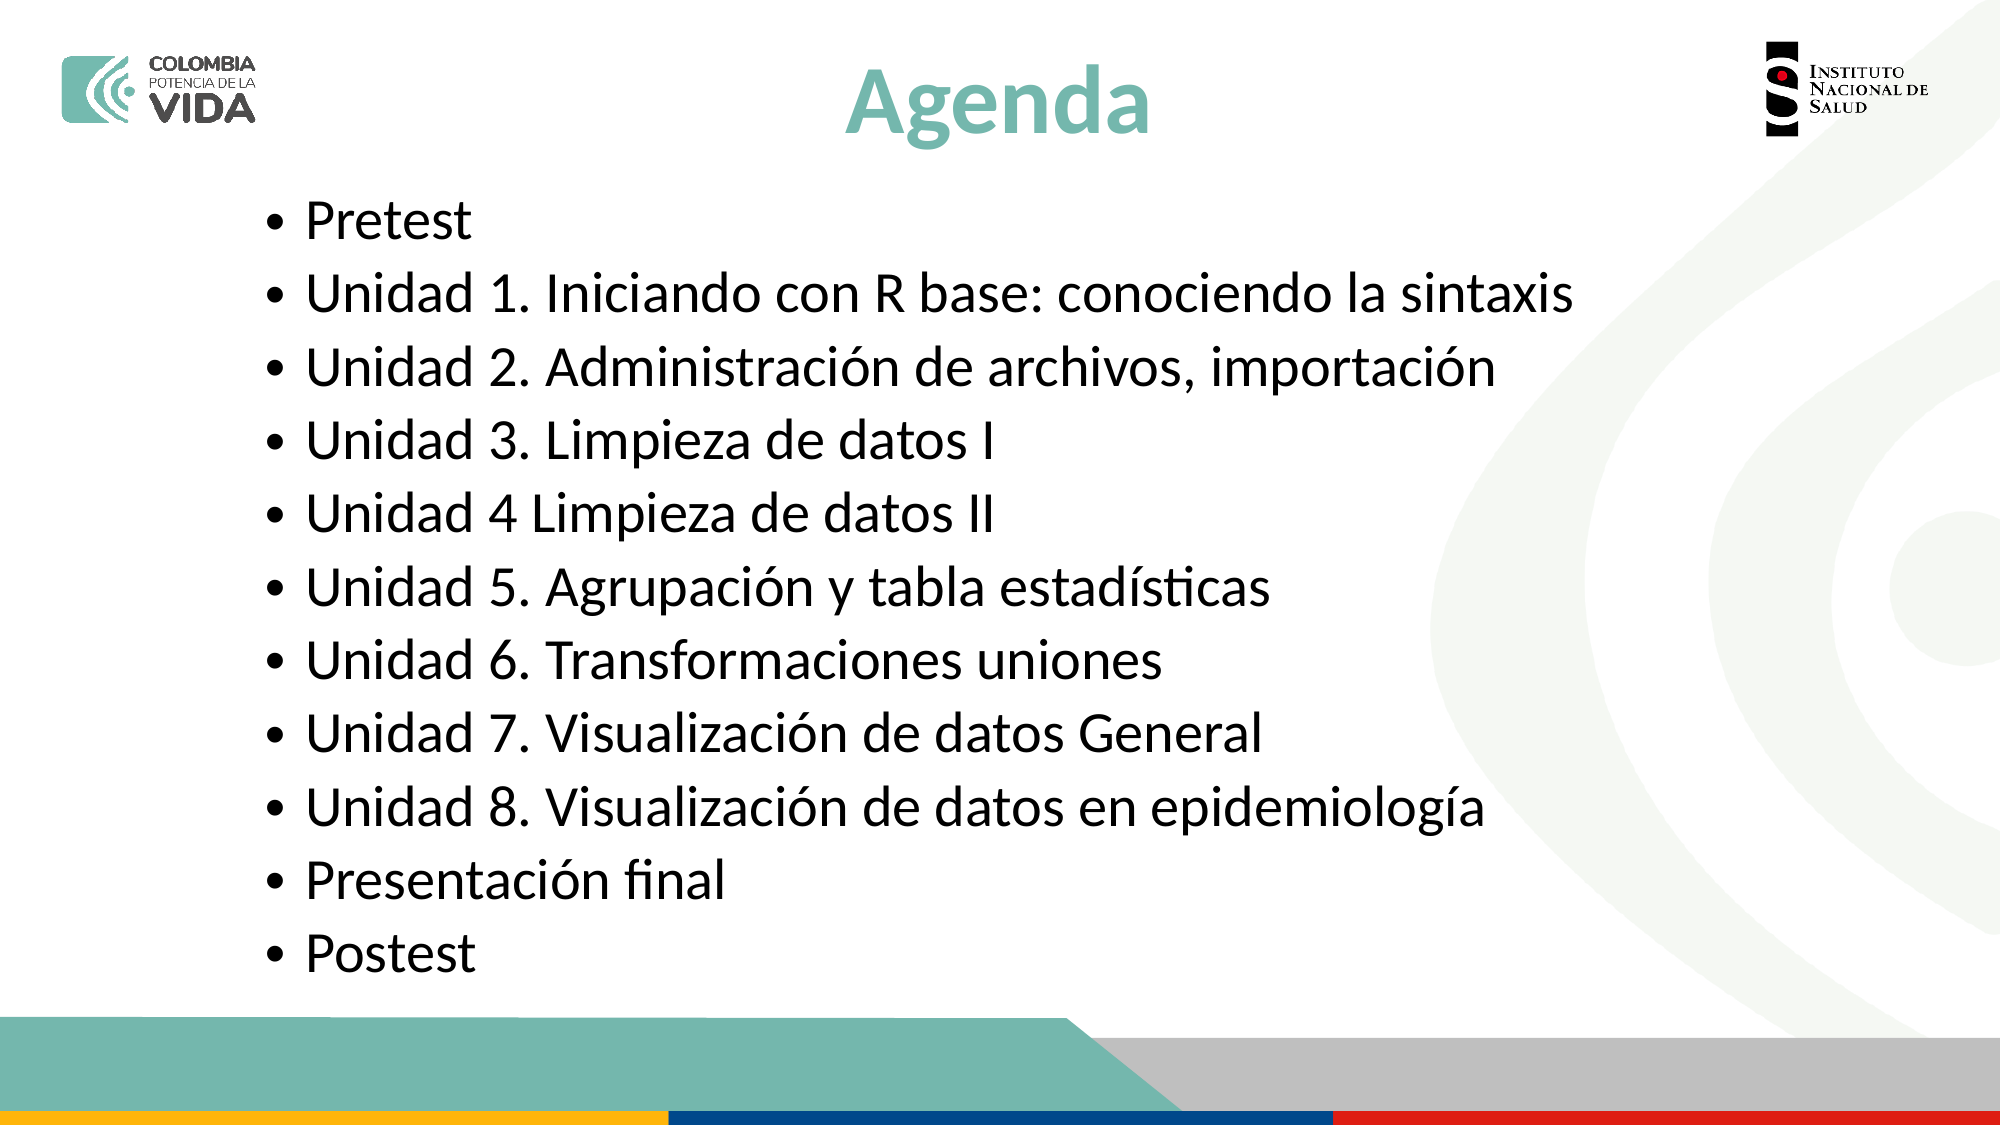

Agenda
Pretest
Unidad 1. Iniciando con R base: conociendo la sintaxis
Unidad 2. Administración de archivos, importación
Unidad 3. Limpieza de datos I
Unidad 4 Limpieza de datos II
Unidad 5. Agrupación y tabla estadísticas
Unidad 6. Transformaciones uniones
Unidad 7. Visualización de datos General
Unidad 8. Visualización de datos en epidemiología
Presentación final
Postest